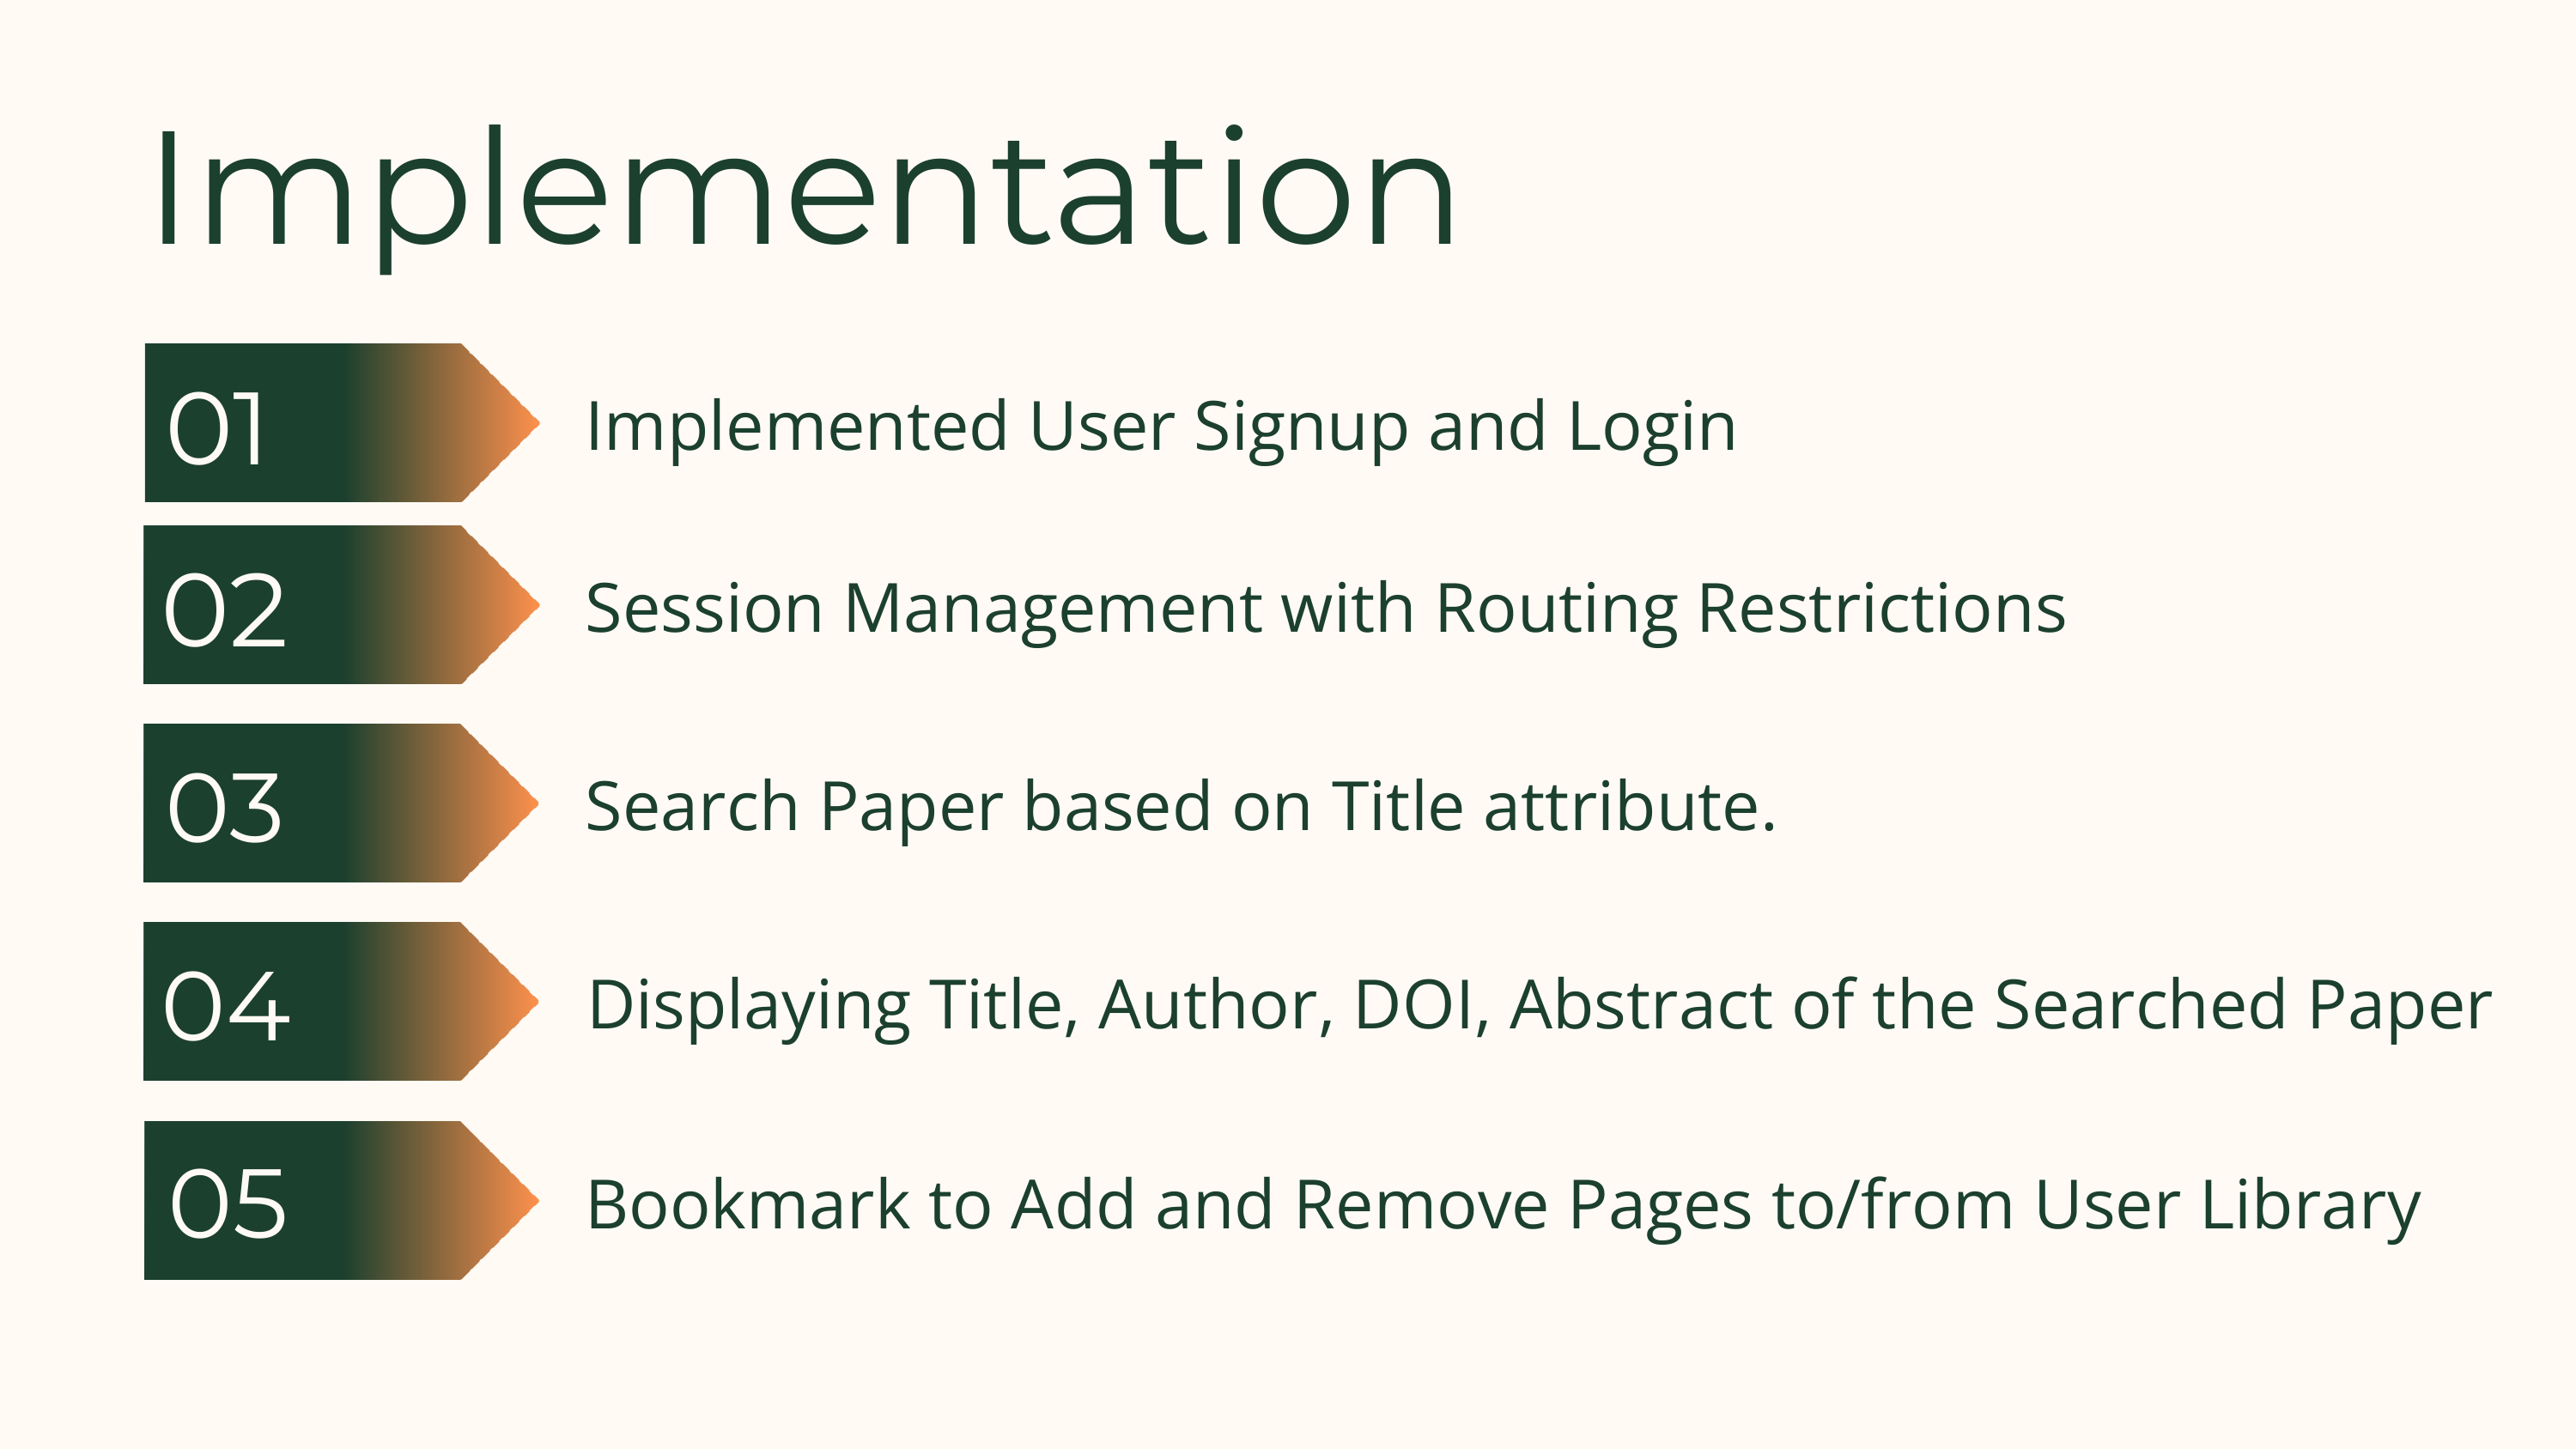

Implementation

01
Implemented User Signup and Login

02
Session Management with Routing Restrictions

03
Search Paper based on Title attribute.

04
Displaying Title, Author, DOI, Abstract of the Searched Paper

05
Bookmark to Add and Remove Pages to/from User Library